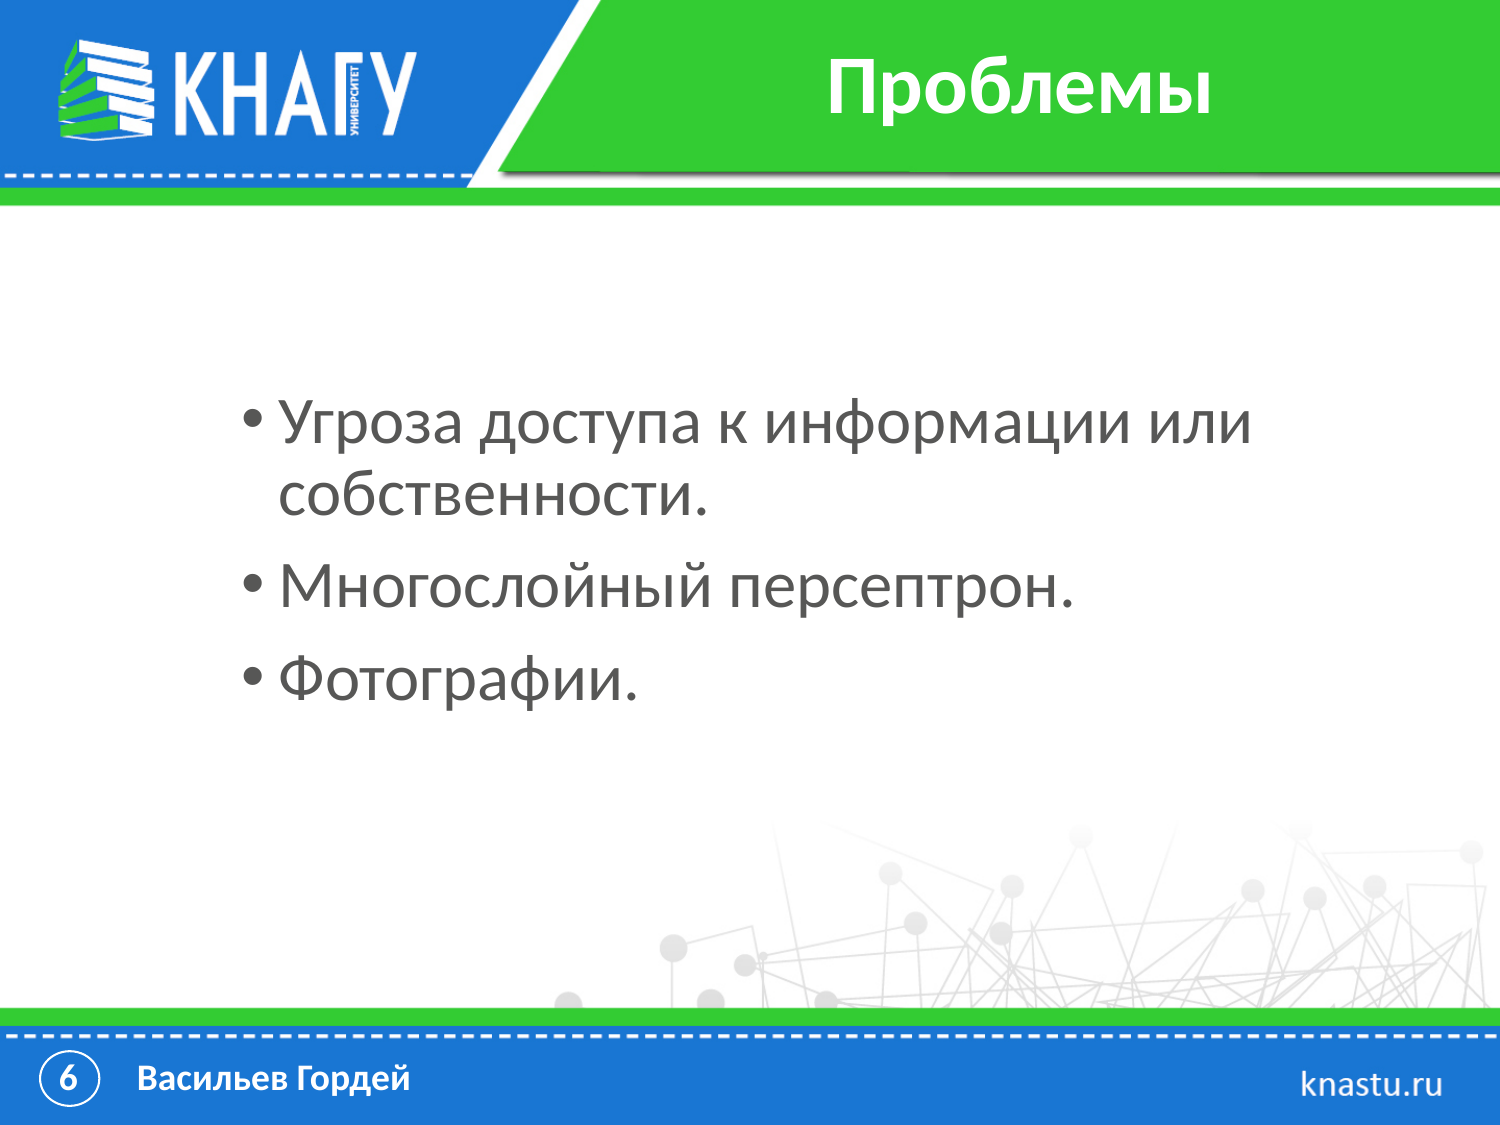

# Проблемы
Угроза доступа к информации или собственности.
Многослойный персептрон.
Фотографии.

 6       Васильев Гордей